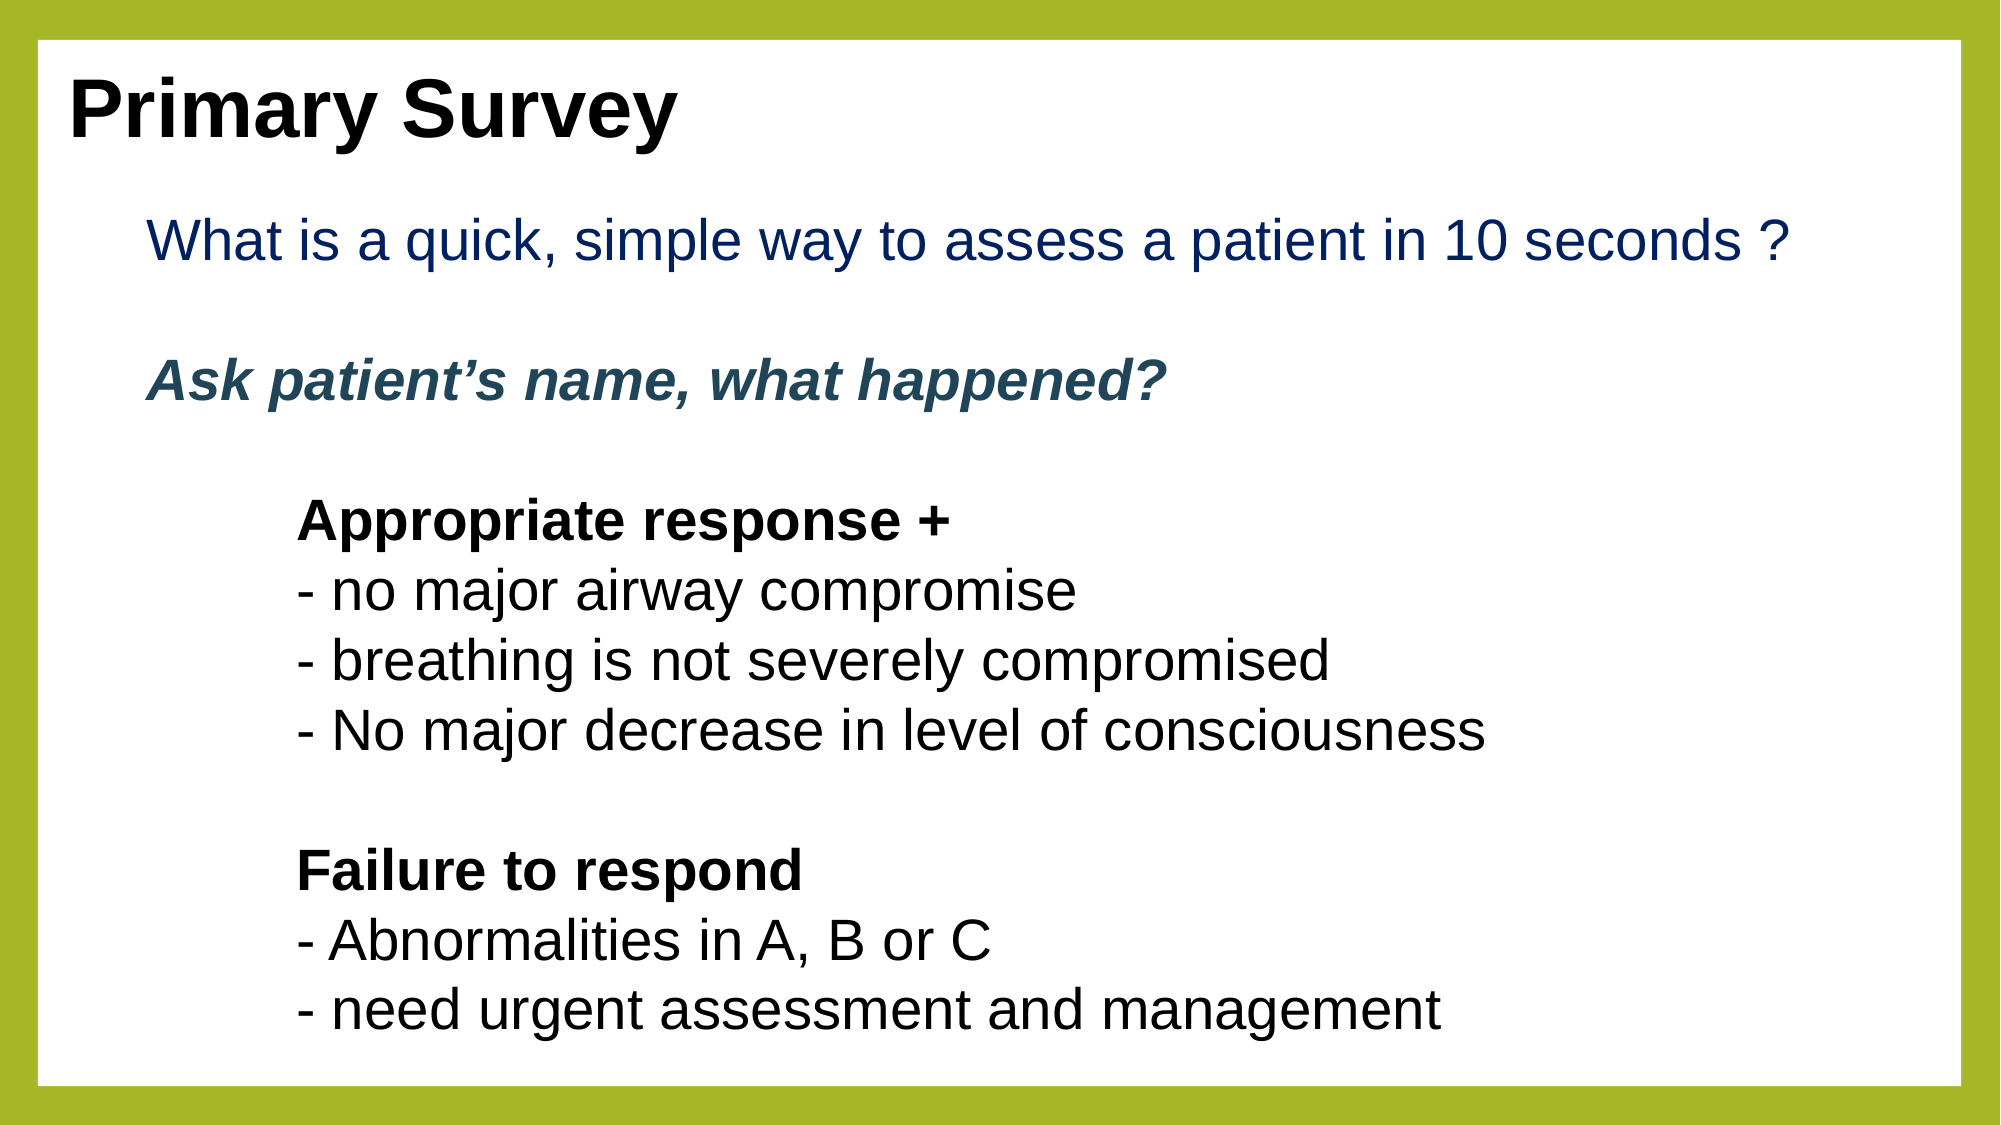

Primary Survey
What is a quick, simple way to assess a patient in 10 seconds ?

Ask patient’s name, what happened?

	Appropriate response +
	- no major airway compromise
	- breathing is not severely compromised
	- No major decrease in level of consciousness

	Failure to respond
	- Abnormalities in A, B or C
	- need urgent assessment and management